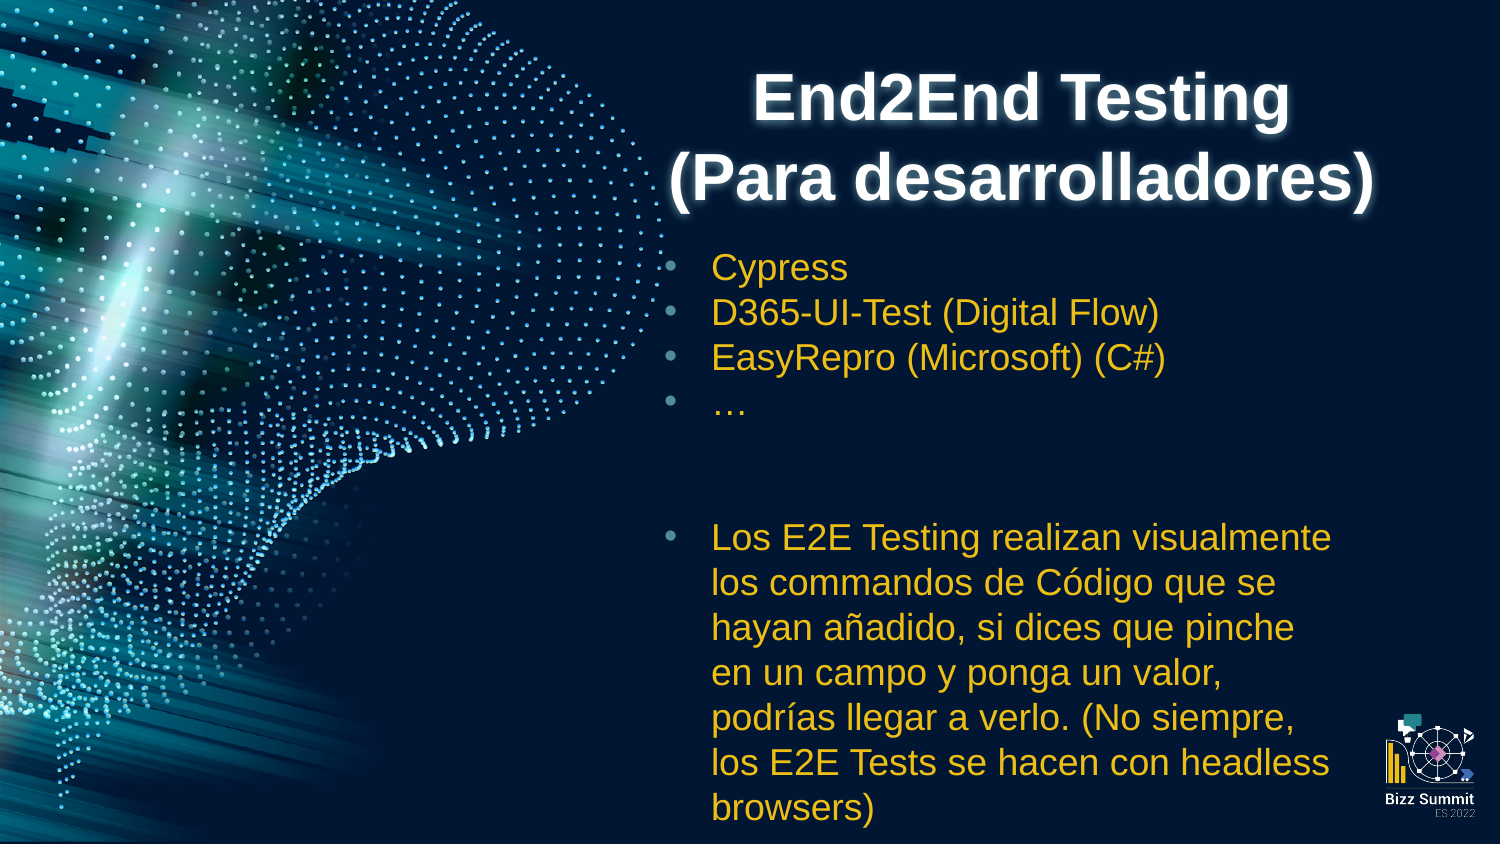

# End2End Testing (Para desarrolladores)
Cypress
D365-UI-Test (Digital Flow)
EasyRepro (Microsoft) (C#)
…

Los E2E Testing realizan visualmente los commandos de Código que se hayan añadido, si dices que pinche en un campo y ponga un valor, podrías llegar a verlo. (No siempre, los E2E Tests se hacen con headless browsers)